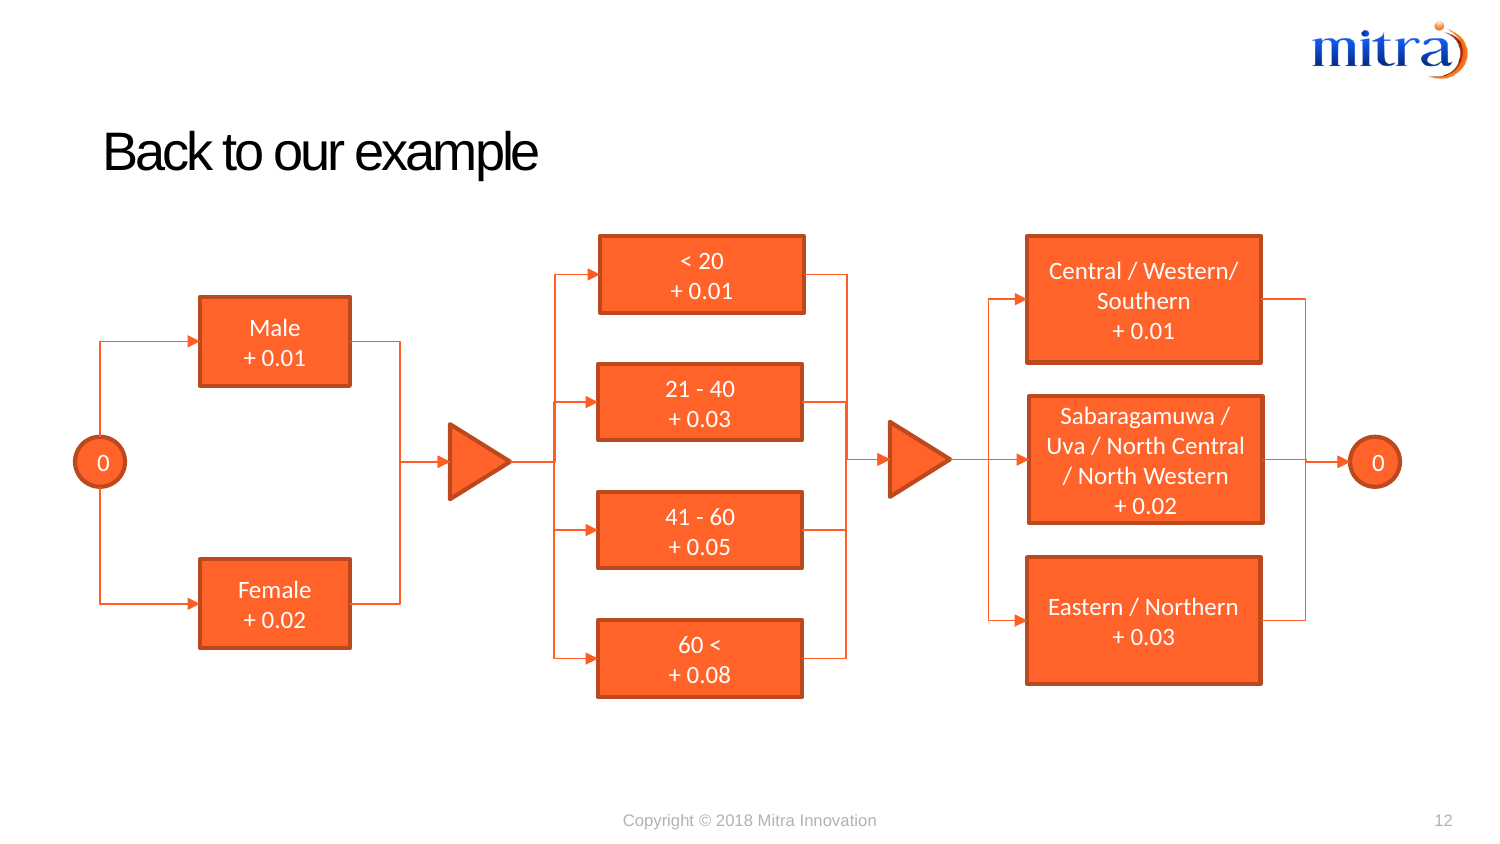

# Back to our example
Central / Western/ Southern
+ 0.01
< 20
+ 0.01
Male
+ 0.01
21 - 40
+ 0.03
Sabaragamuwa / Uva / North Central / North Western
+ 0.02

0
0
41 - 60
+ 0.05
Eastern / Northern
+ 0.03
Female
+ 0.02
60 <
+ 0.08
Copyright © 2018 Mitra Innovation
12